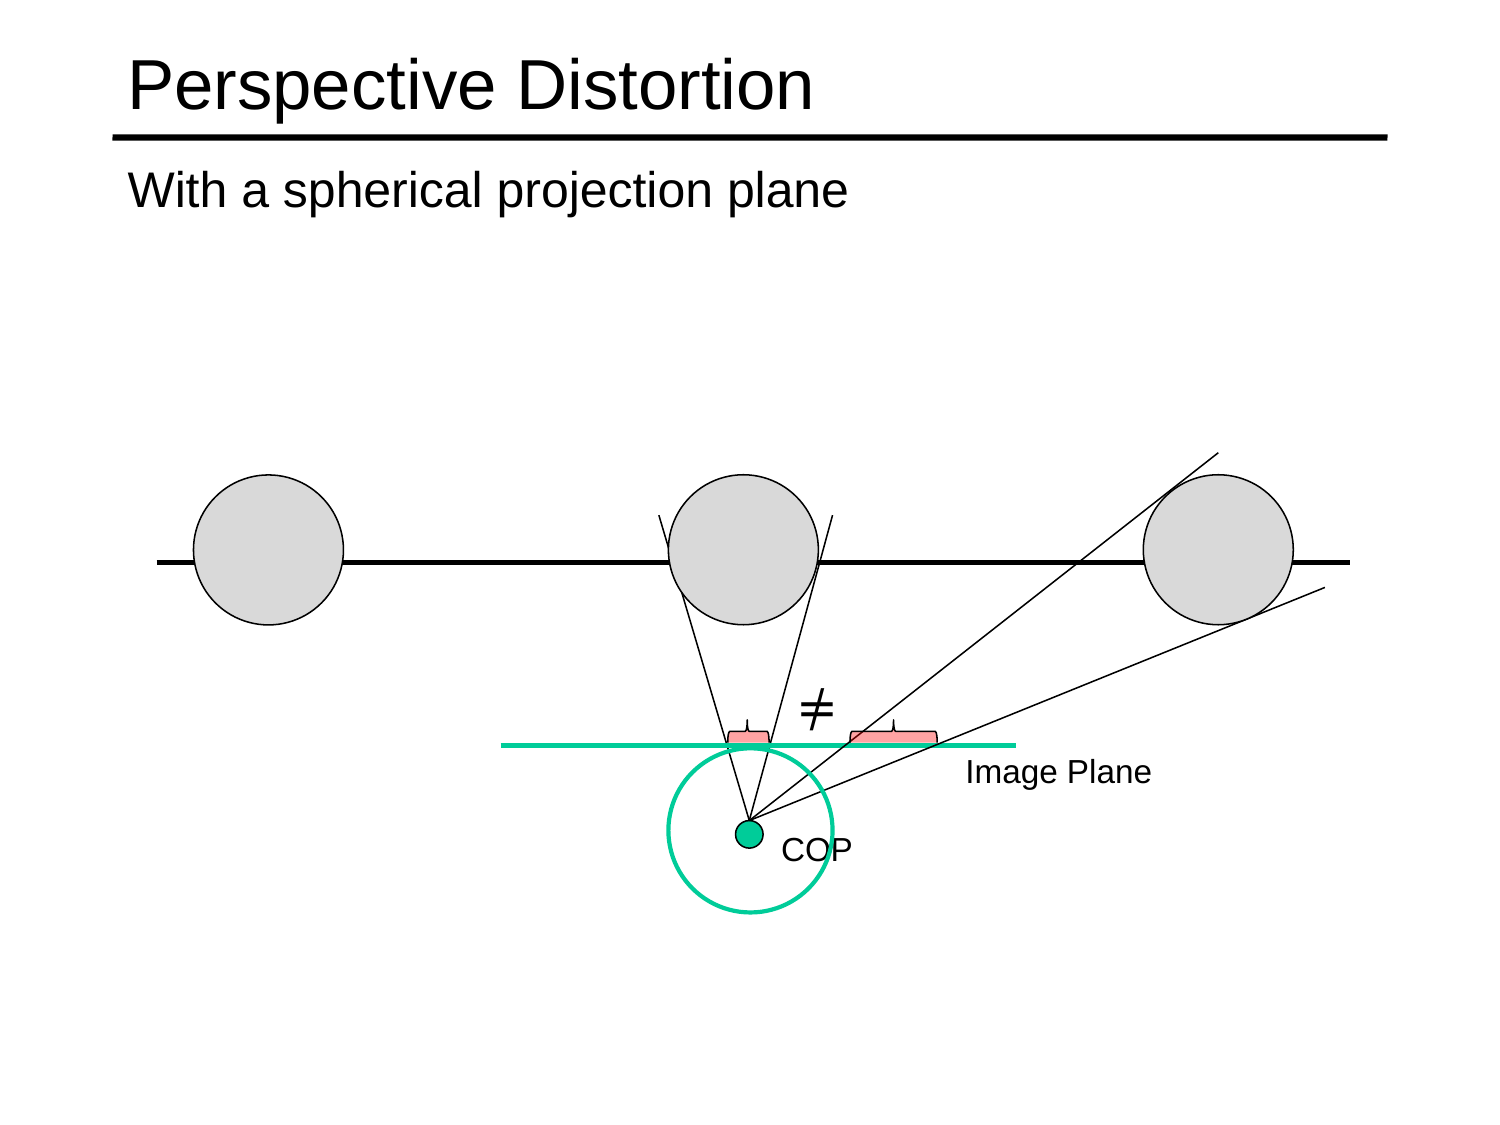

# Perspective Distortion
With a spherical projection plane

≠

Image Plane

COP